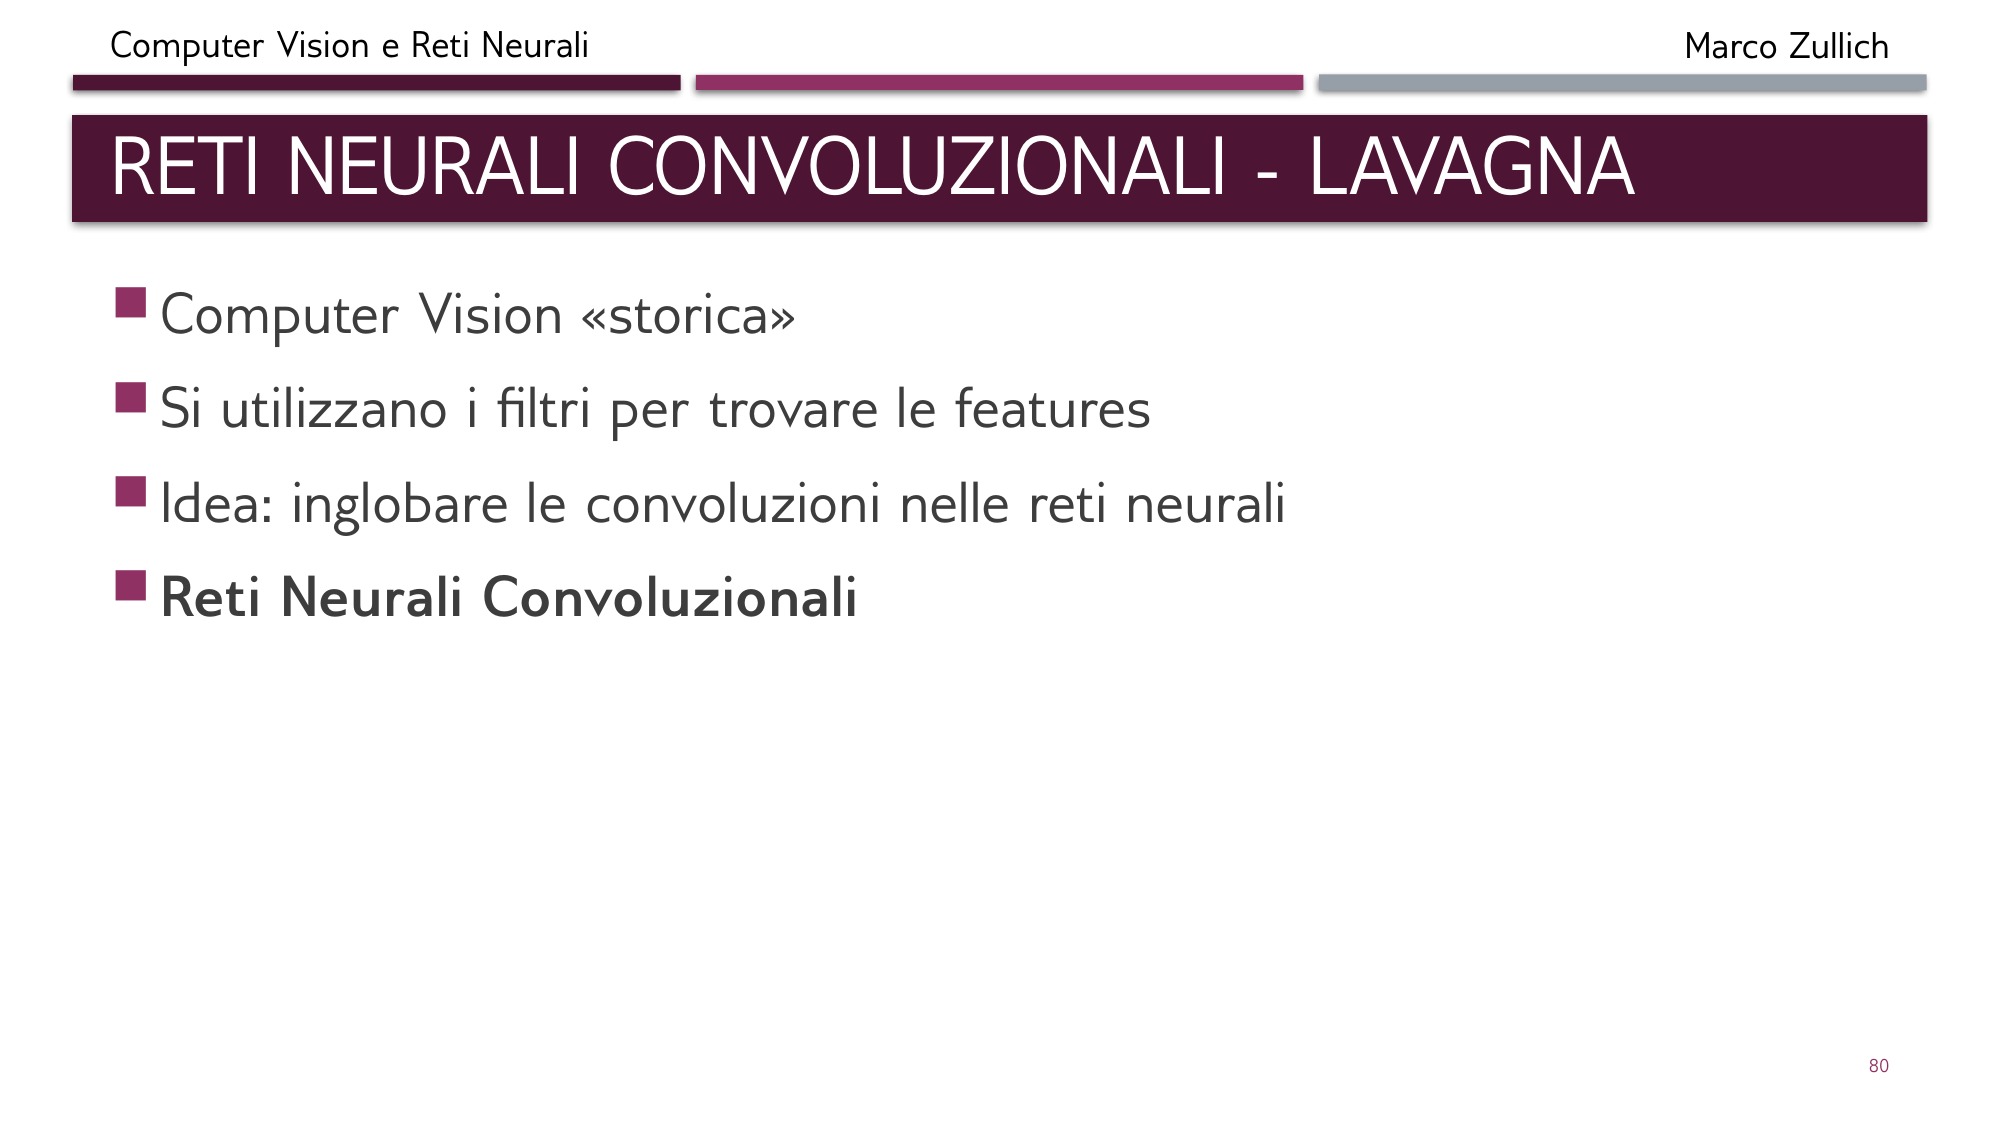

# Reti neurali convoluzionali - lavagna
Computer Vision «storica»
Si utilizzano i filtri per trovare le features
Idea: inglobare le convoluzioni nelle reti neurali
Reti Neurali Convoluzionali
80